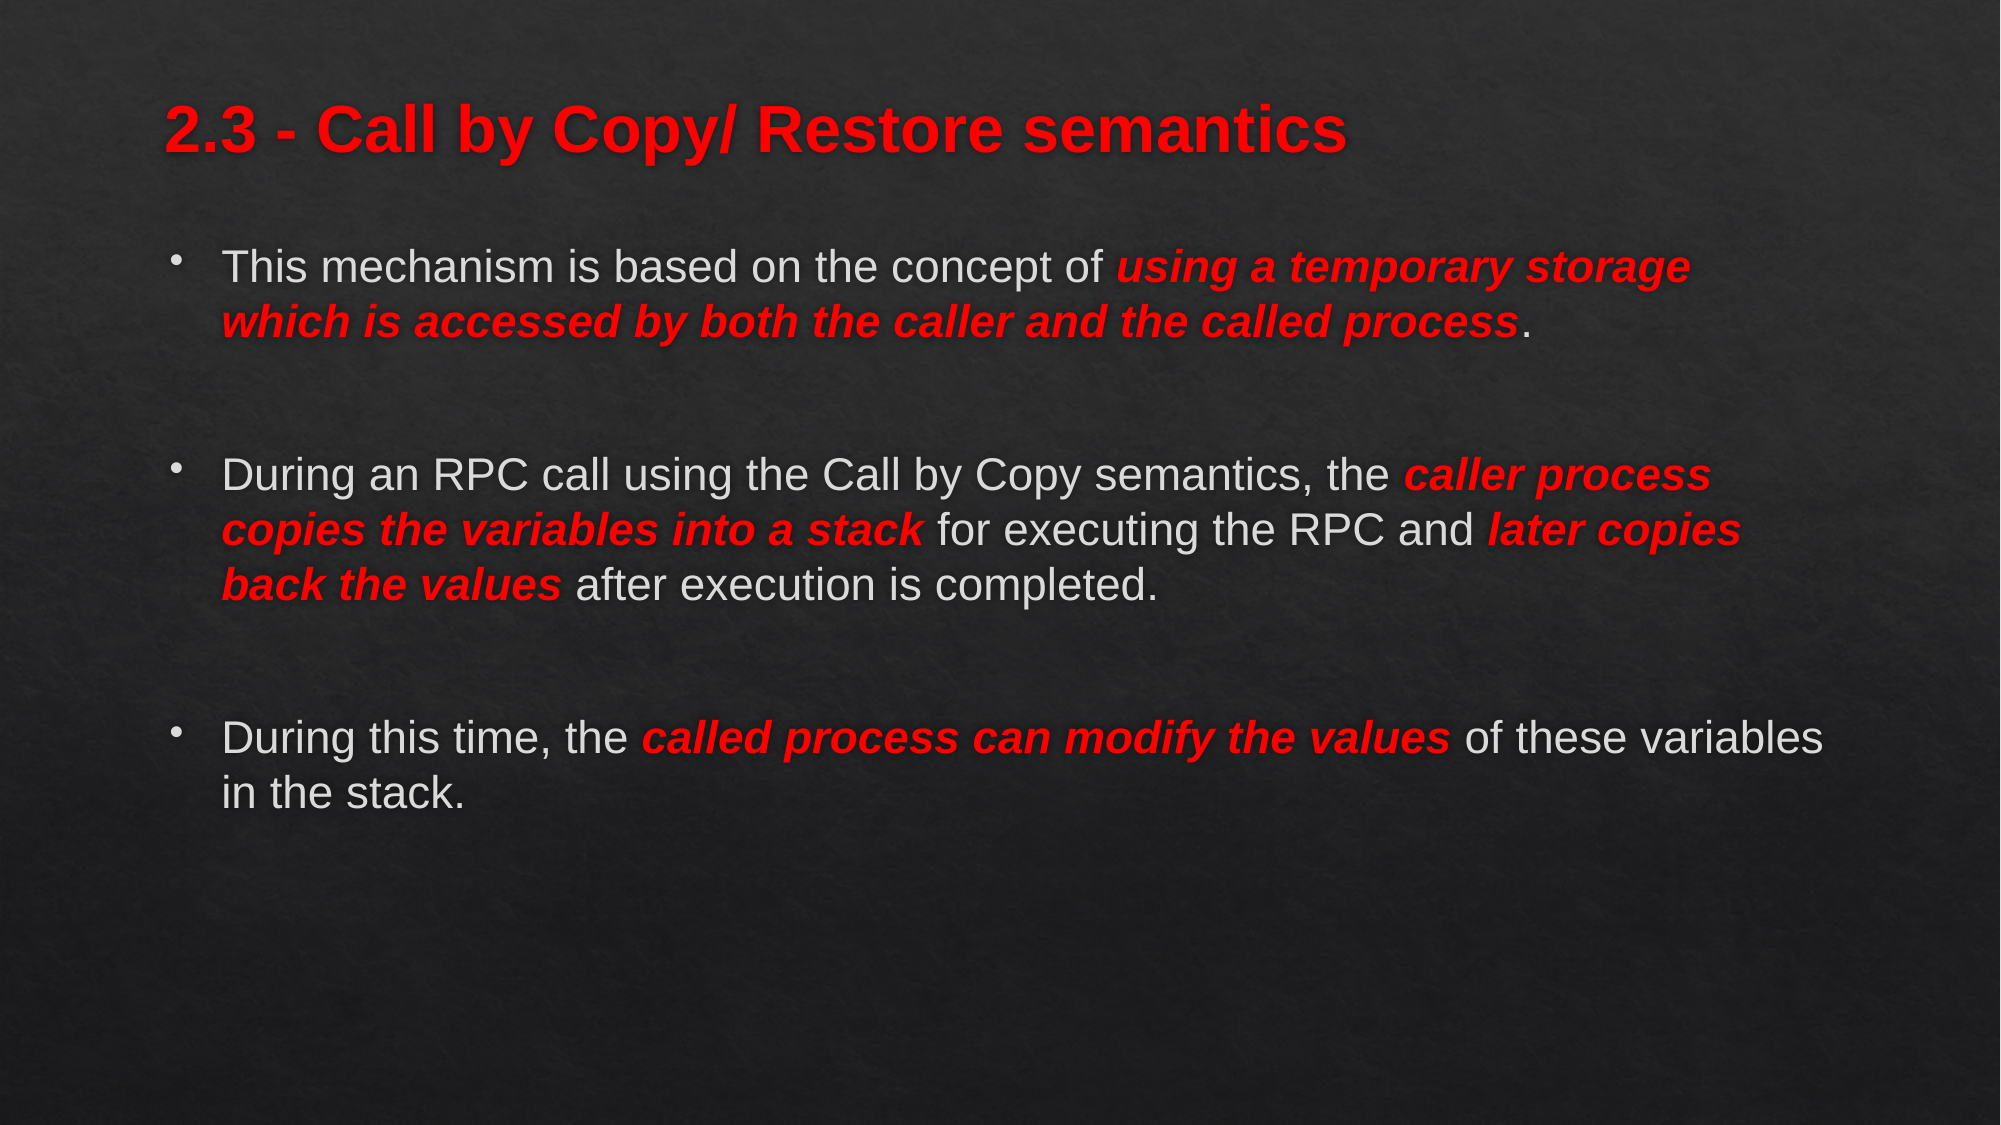

# 2.3 - Call by Copy/ Restore semantics
This mechanism is based on the concept of using a temporary storage which is accessed by both the caller and the called process.

During an RPC call using the Call by Copy semantics, the caller process copies the variables into a stack for executing the RPC and later copies back the values after execution is completed.

During this time, the called process can modify the values of these variables in the stack.